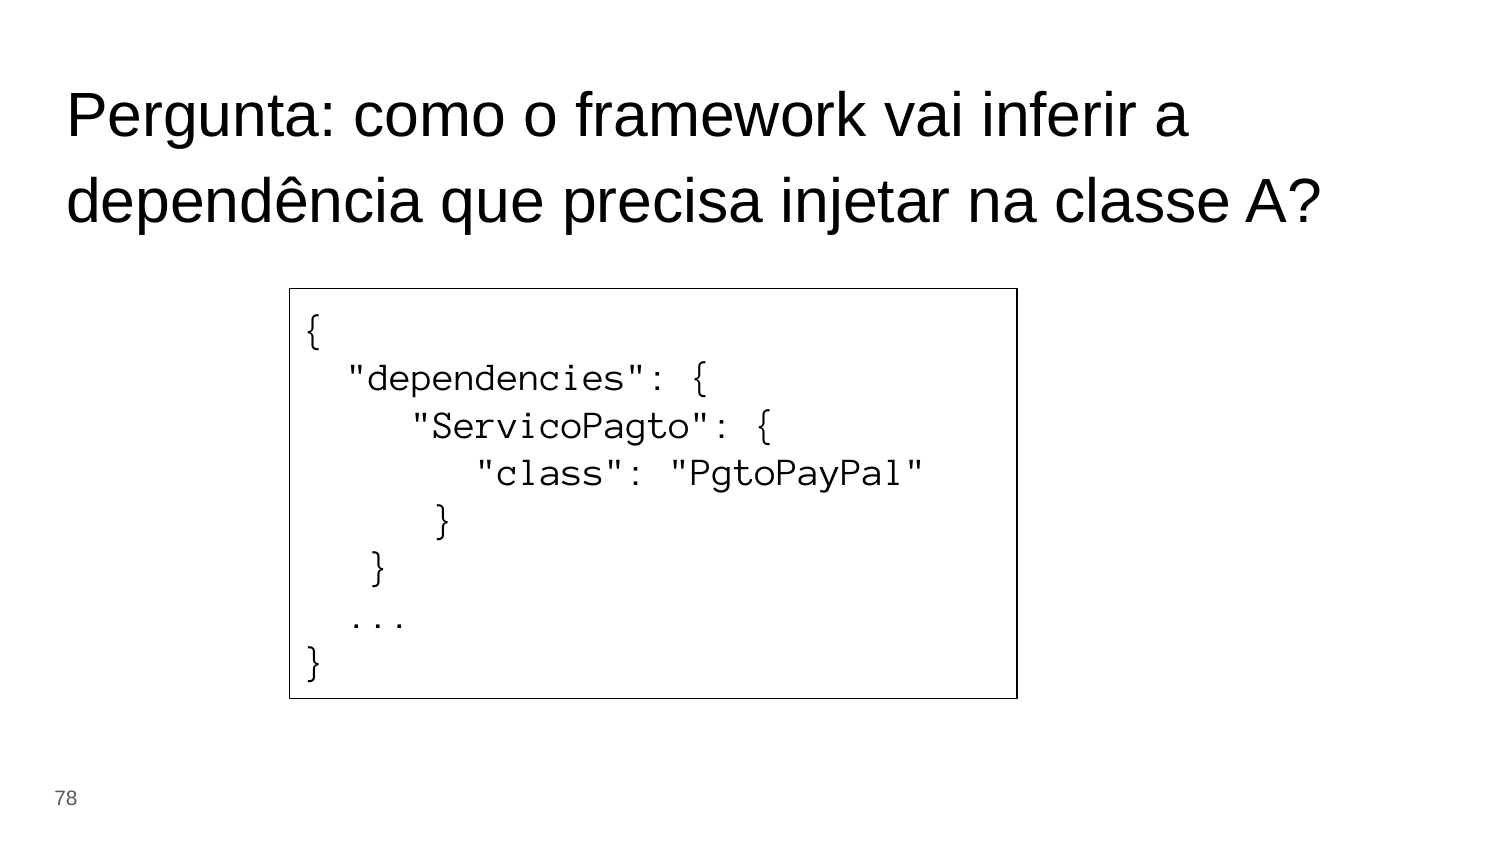

# Pergunta: como o framework vai inferir a dependência que precisa injetar na classe A?
{
  "dependencies": {
     "ServicoPagto": {
        "class": "PgtoPayPal"
      }
   }
  ...
}
78